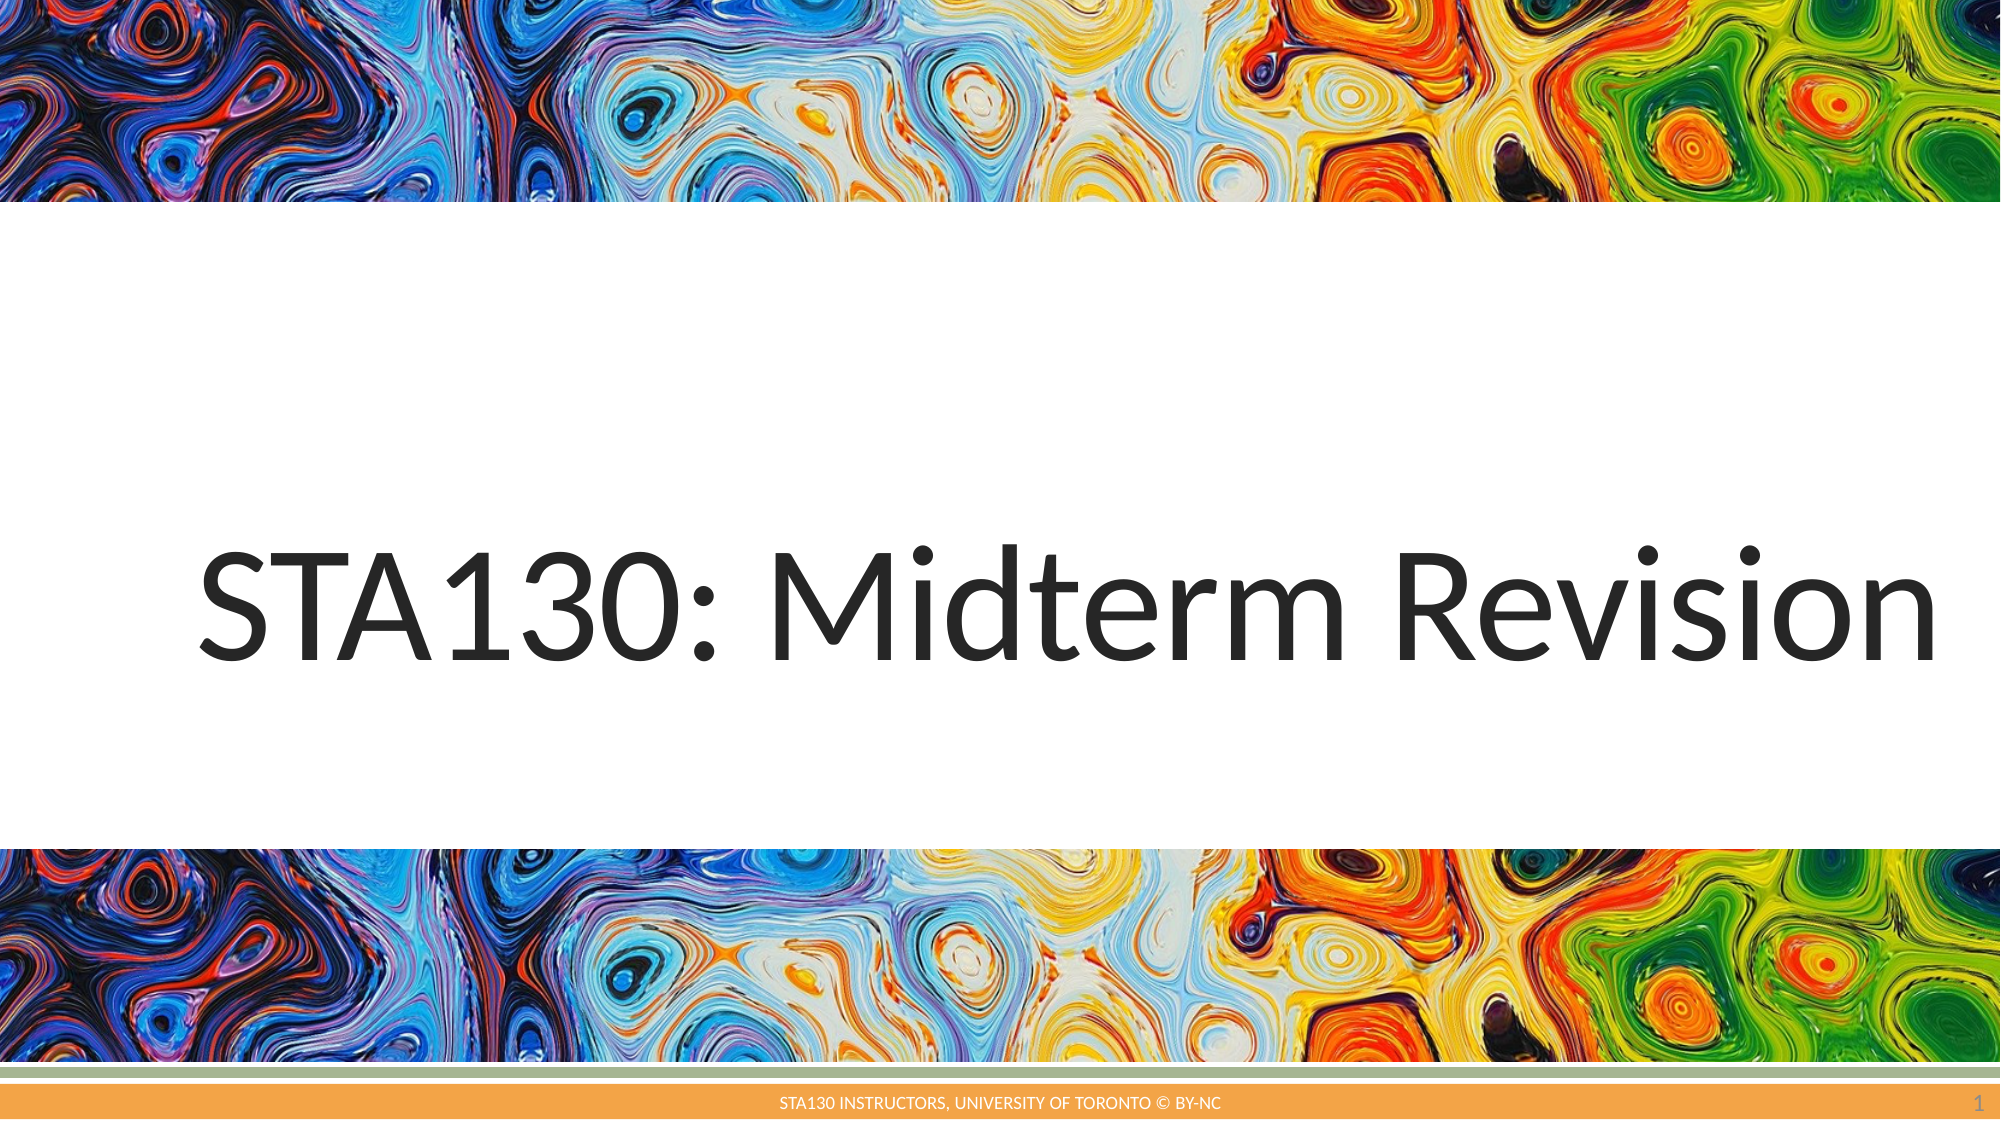

# STA130: Midterm Revision

1
STA130 Instructors, University of Toronto © BY-NC